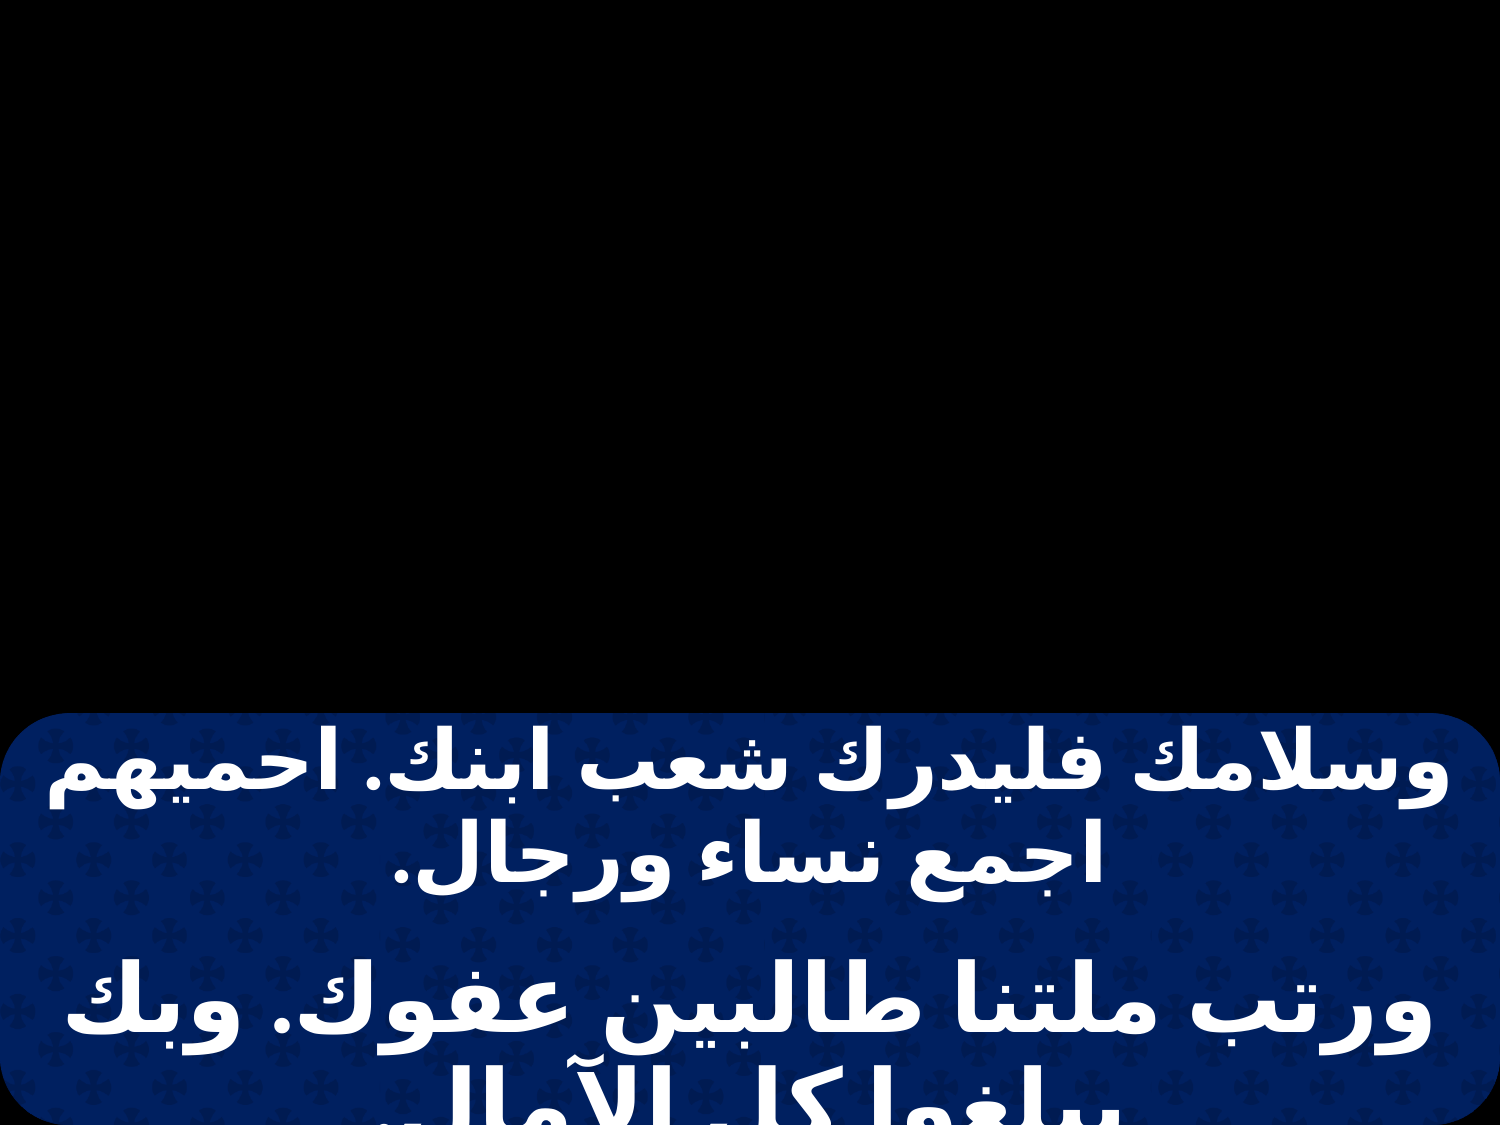

| وسلامك فليدرك شعب ابنك. احميهم اجمع نساء ورجال. |
| --- |
|  |
| ورتب ملتنا طالبين عفوك. وبك يبلغوا كل الآمال. |